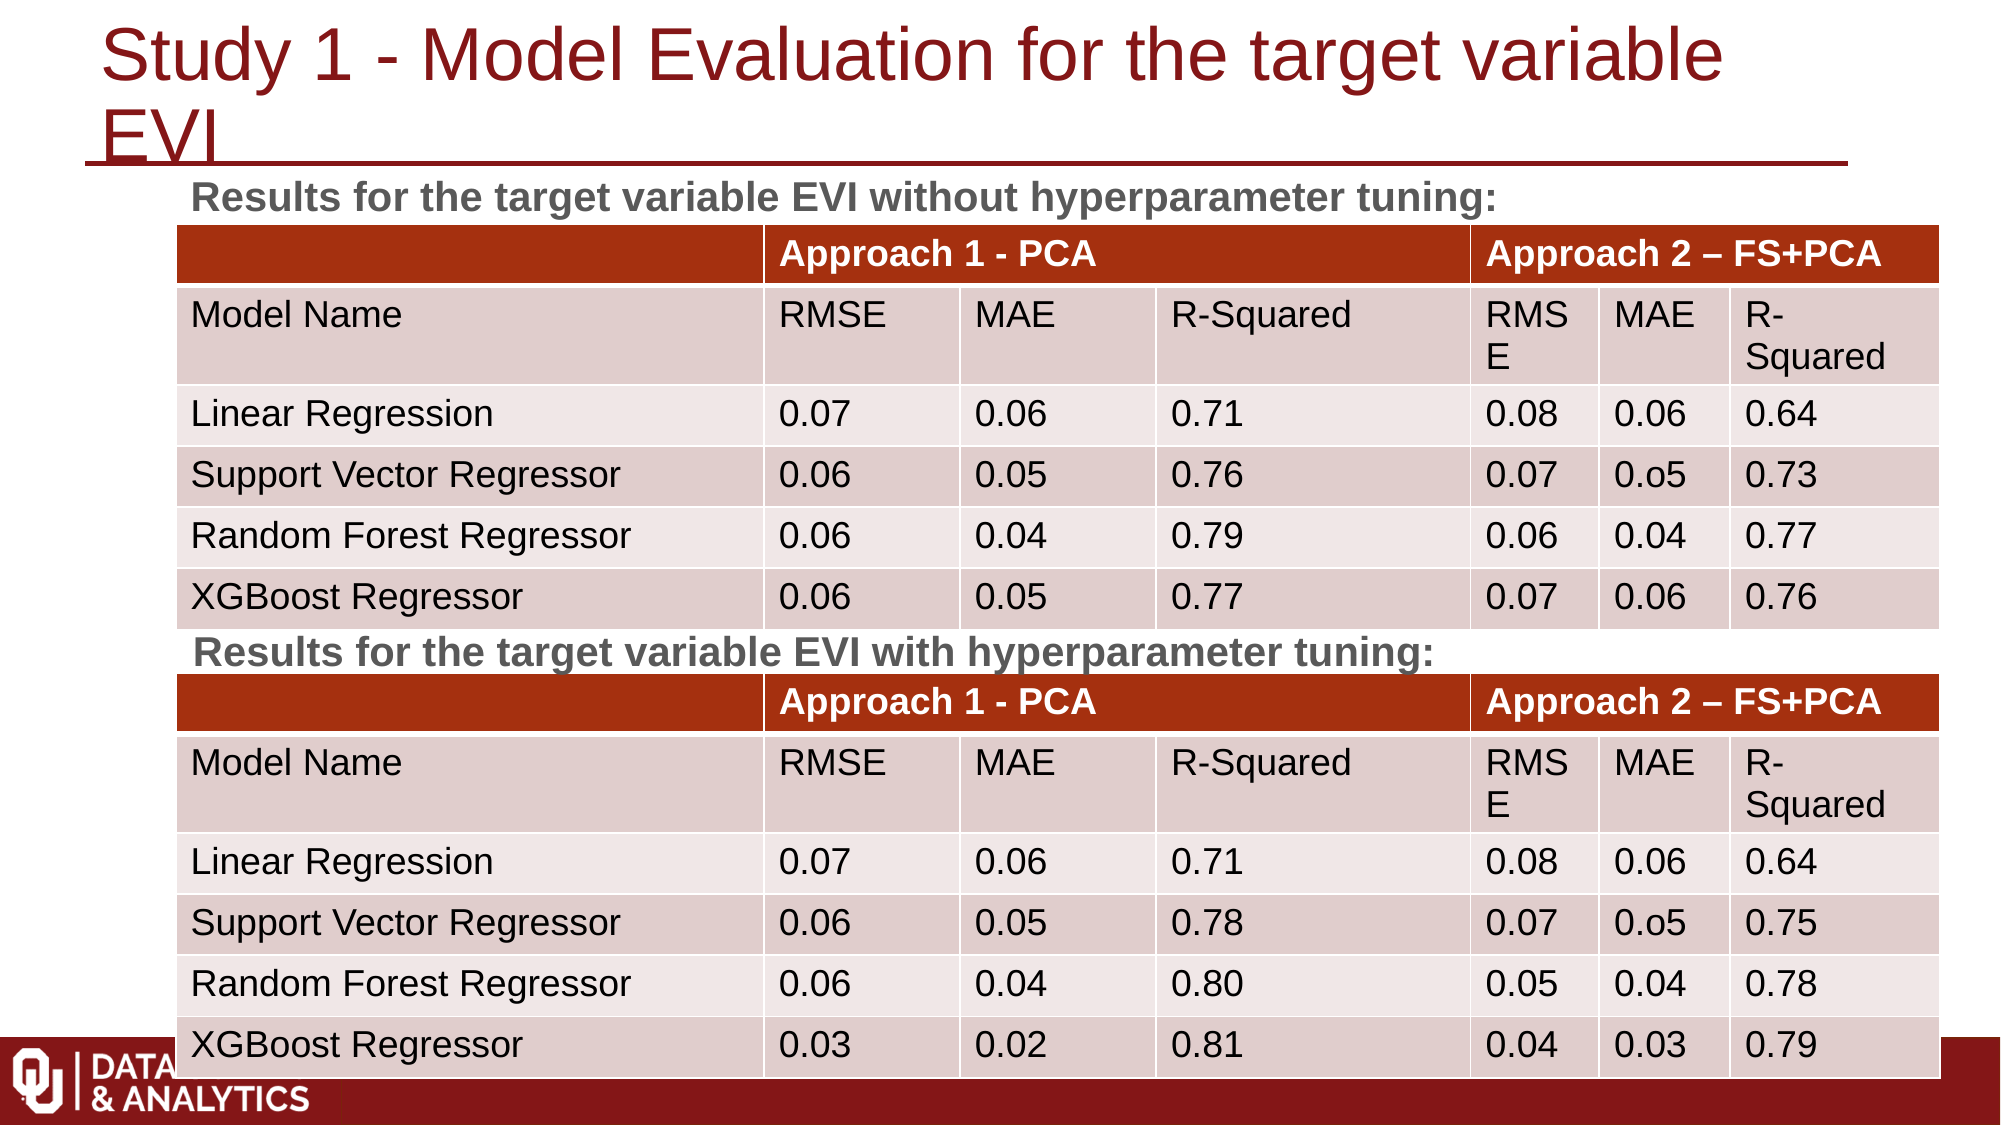

Study 1 - Model Evaluation for the target variable EVI
Results for the target variable EVI without hyperparameter tuning:

|  | Approach 1 - PCA |  |  | Approach 2 – FS+PCA |  |  |
| --- | --- | --- | --- | --- | --- | --- |
| Model Name | RMSE | MAE | R-Squared | RMSE | MAE | R-Squared |
| Linear Regression | 0.07 | 0.06 | 0.71 | 0.08 | 0.06 | 0.64 |
| Support Vector Regressor | 0.06 | 0.05 | 0.76 | 0.07 | 0.o5 | 0.73 |
| Random Forest Regressor | 0.06 | 0.04 | 0.79 | 0.06 | 0.04 | 0.77 |
| XGBoost Regressor | 0.06 | 0.05 | 0.77 | 0.07 | 0.06 | 0.76 |
Results for the target variable EVI with hyperparameter tuning:

|  | Approach 1 - PCA |  |  | Approach 2 – FS+PCA |  |  |
| --- | --- | --- | --- | --- | --- | --- |
| Model Name | RMSE | MAE | R-Squared | RMSE | MAE | R-Squared |
| Linear Regression | 0.07 | 0.06 | 0.71 | 0.08 | 0.06 | 0.64 |
| Support Vector Regressor | 0.06 | 0.05 | 0.78 | 0.07 | 0.o5 | 0.75 |
| Random Forest Regressor | 0.06 | 0.04 | 0.80 | 0.05 | 0.04 | 0.78 |
| XGBoost Regressor | 0.03 | 0.02 | 0.81 | 0.04 | 0.03 | 0.79 |